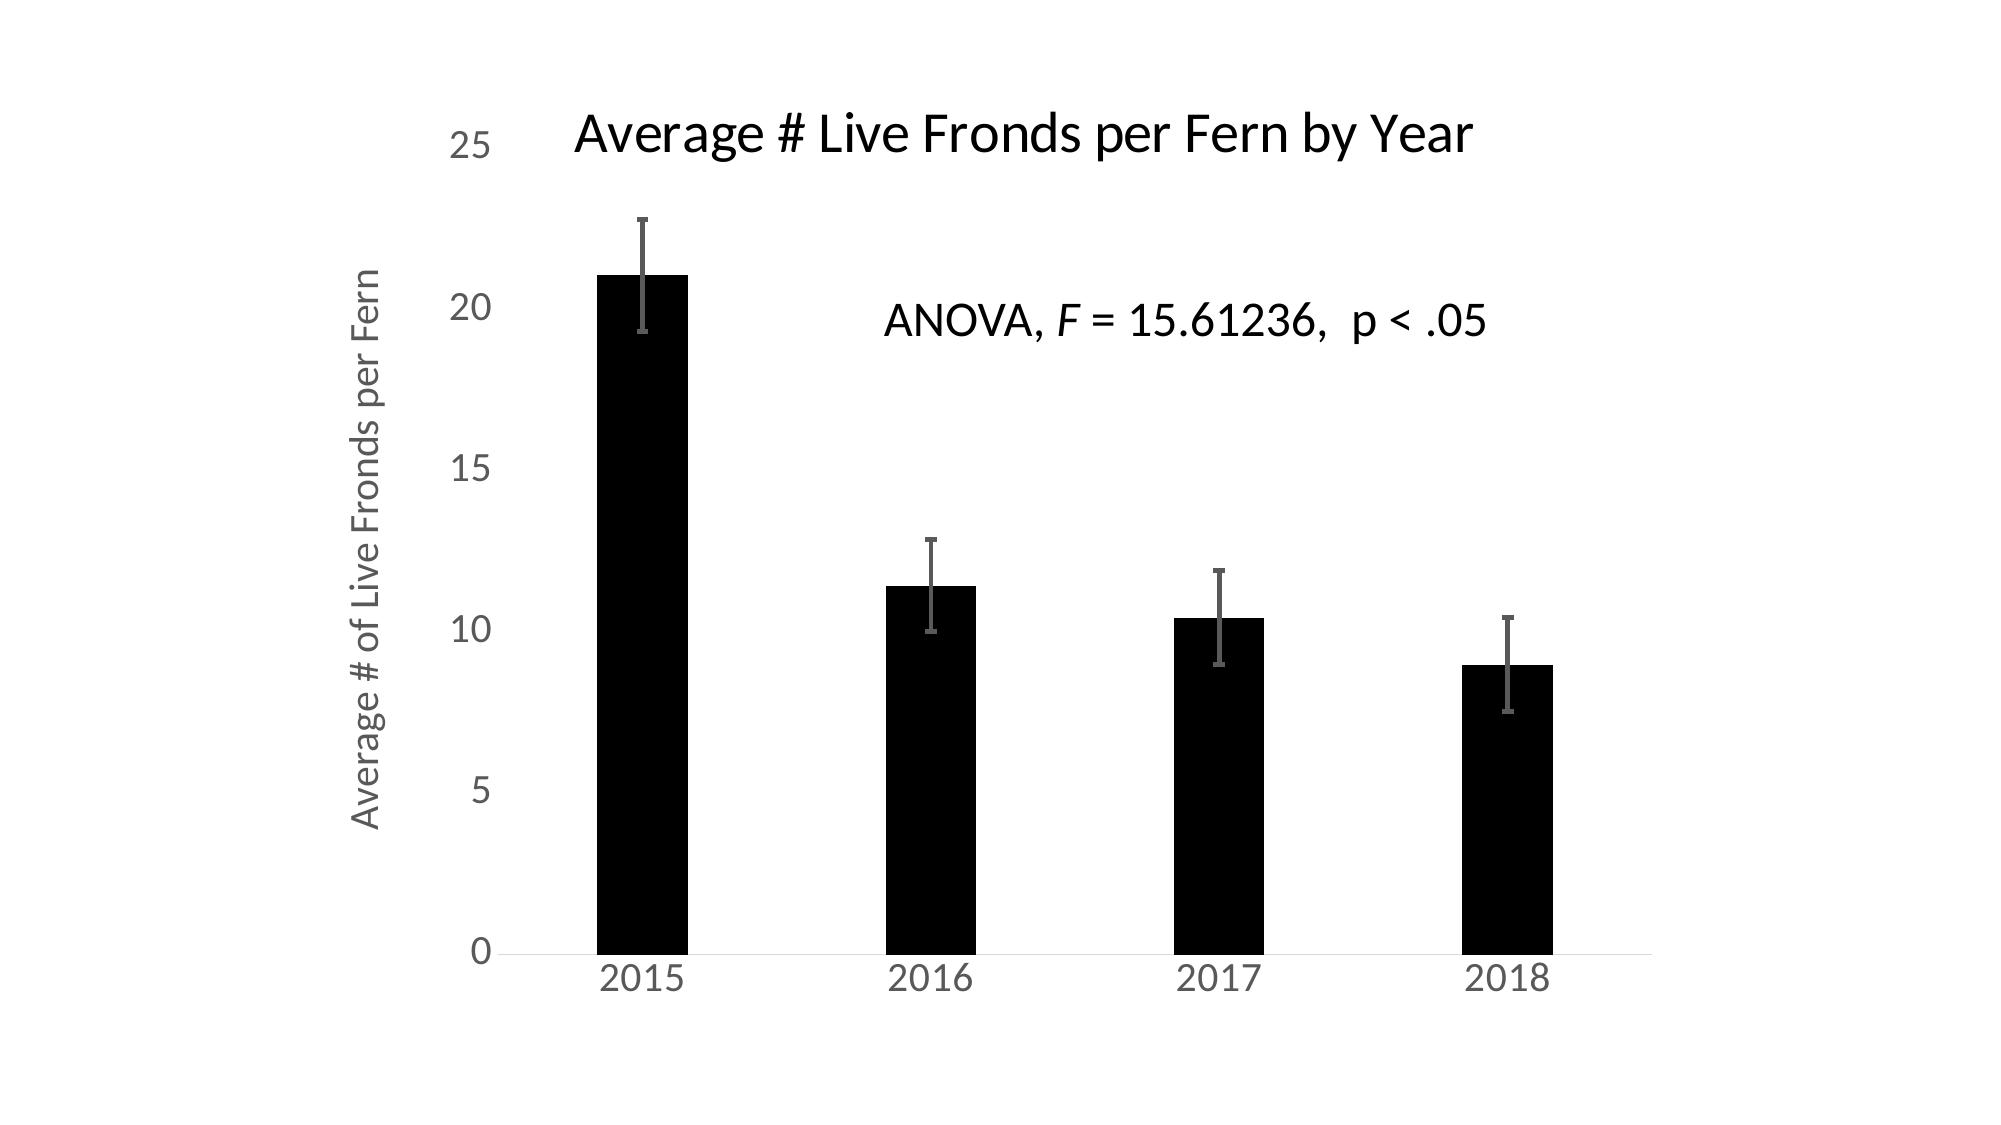

### Chart: Average # Live Fronds per Fern by Year

| Category |  |
|---|---|
| 2015 | 21.06201550387597 |
| 2016 | 11.44186046511628 |
| 2017 | 10.449612403100776 |
| 2018 | 8.992307692307692 |
ANOVA, F = 15.61236,  p < .05
F = 15.61236,  p < .05